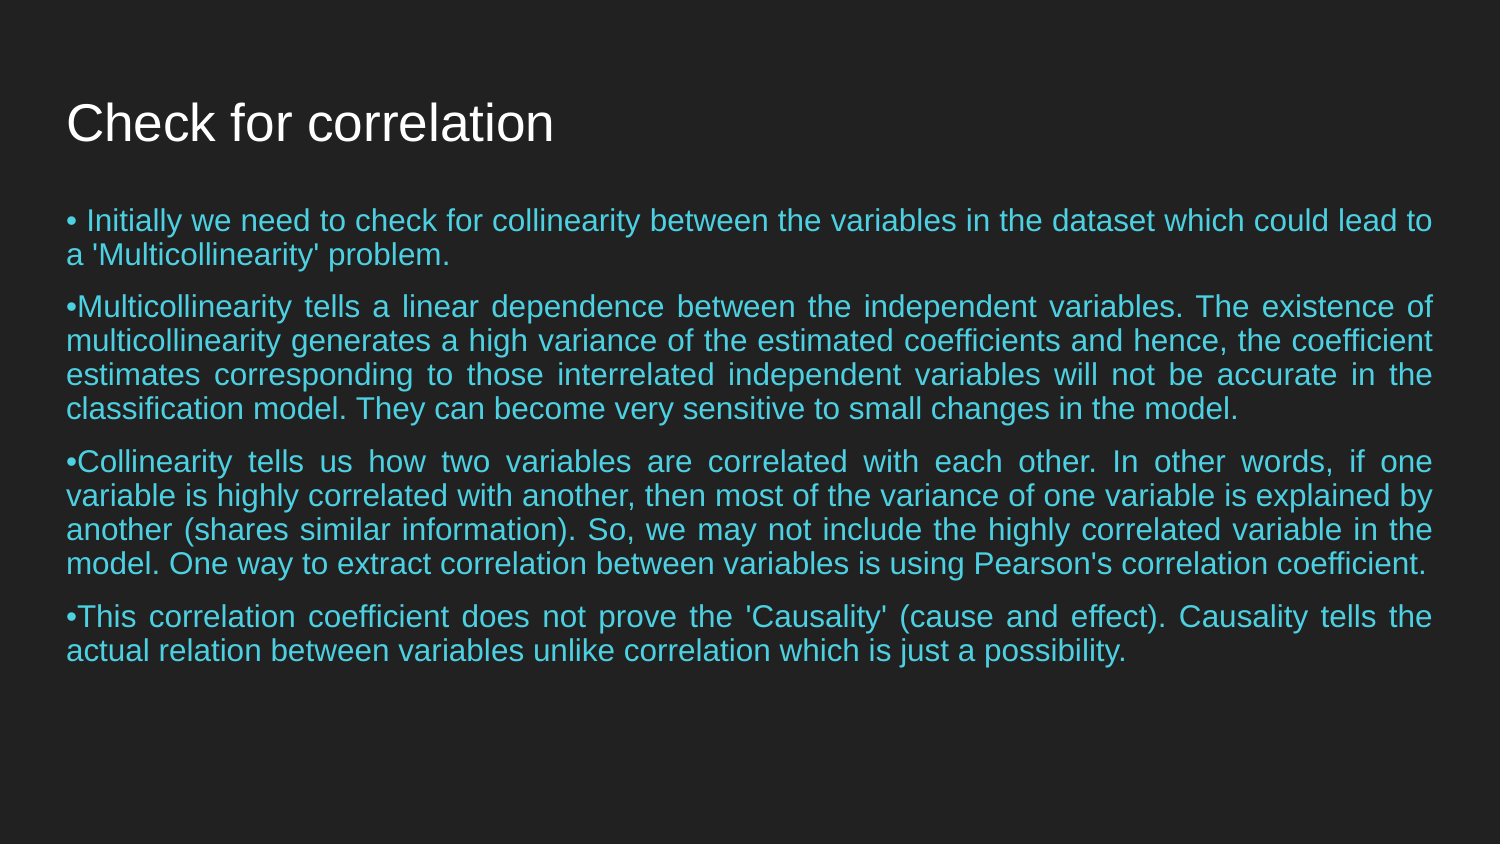

# Check for correlation
• Initially we need to check for collinearity between the variables in the dataset which could lead to a 'Multicollinearity' problem.
•Multicollinearity tells a linear dependence between the independent variables. The existence of multicollinearity generates a high variance of the estimated coefficients and hence, the coefficient estimates corresponding to those interrelated independent variables will not be accurate in the classification model. They can become very sensitive to small changes in the model.
•Collinearity tells us how two variables are correlated with each other. In other words, if one variable is highly correlated with another, then most of the variance of one variable is explained by another (shares similar information). So, we may not include the highly correlated variable in the model. One way to extract correlation between variables is using Pearson's correlation coefficient.
•This correlation coefficient does not prove the 'Causality' (cause and effect). Causality tells the actual relation between variables unlike correlation which is just a possibility.